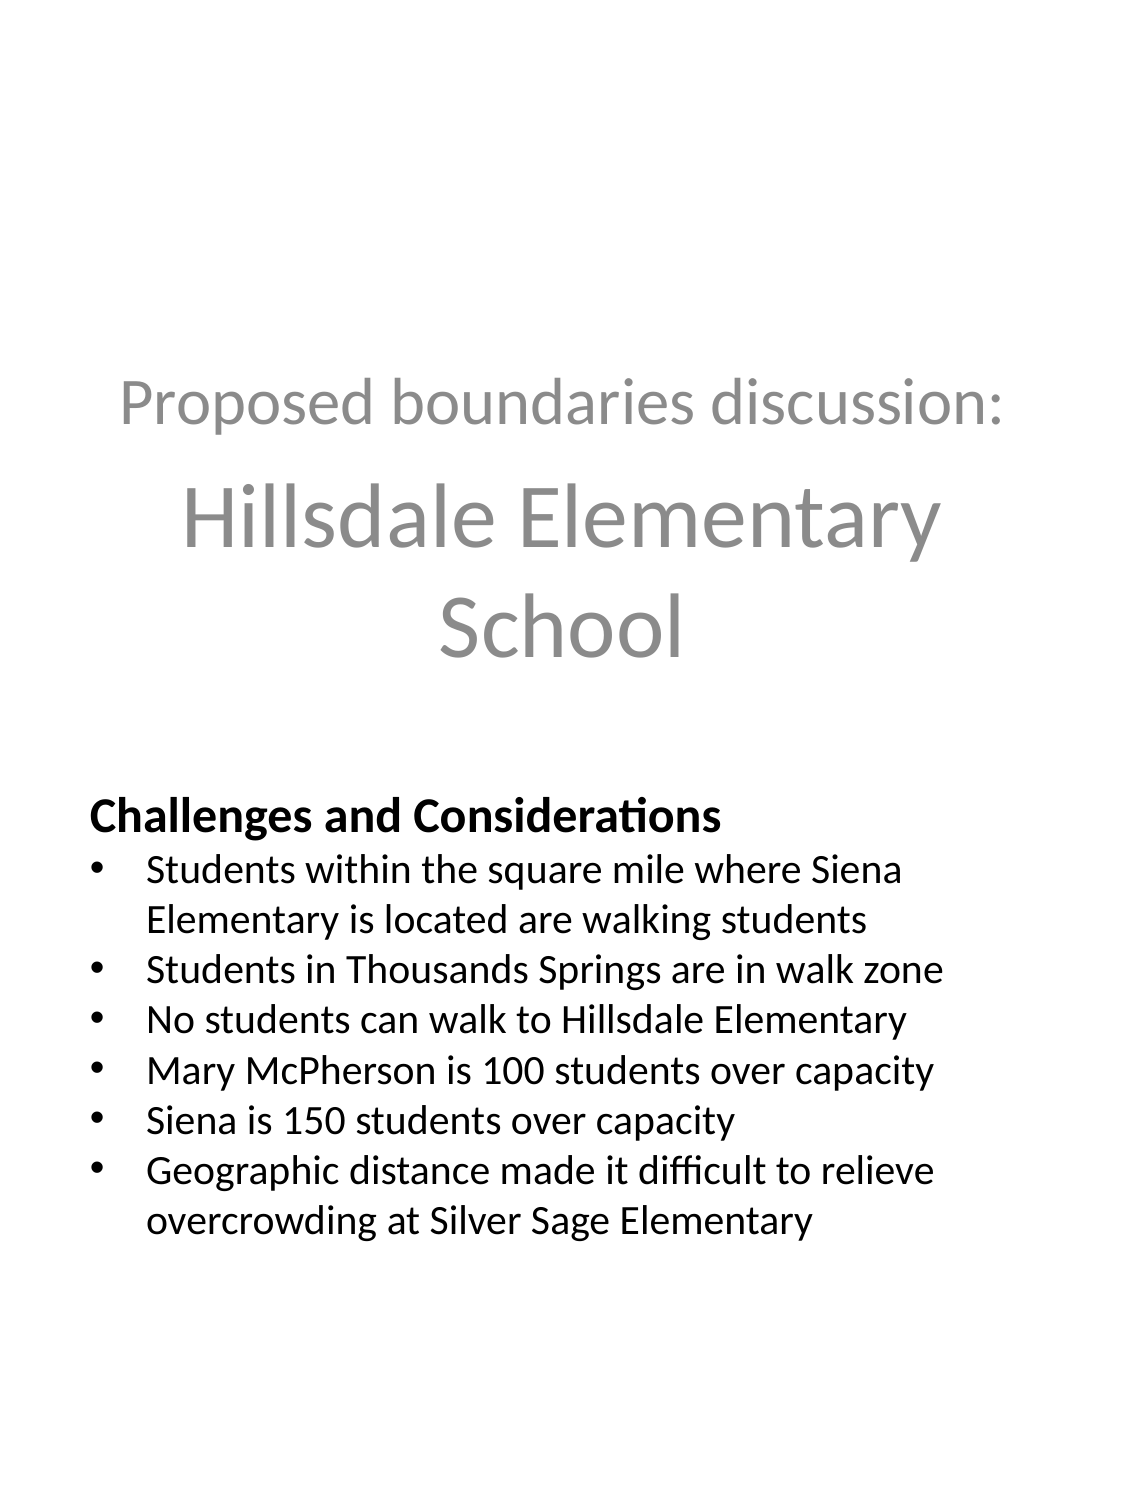

Proposed boundaries discussion:
Hillsdale Elementary School

Challenges and Considerations
Students within the square mile where Siena Elementary is located are walking students
Students in Thousands Springs are in walk zone
No students can walk to Hillsdale Elementary
Mary McPherson is 100 students over capacity
Siena is 150 students over capacity
Geographic distance made it difficult to relieve overcrowding at Silver Sage Elementary